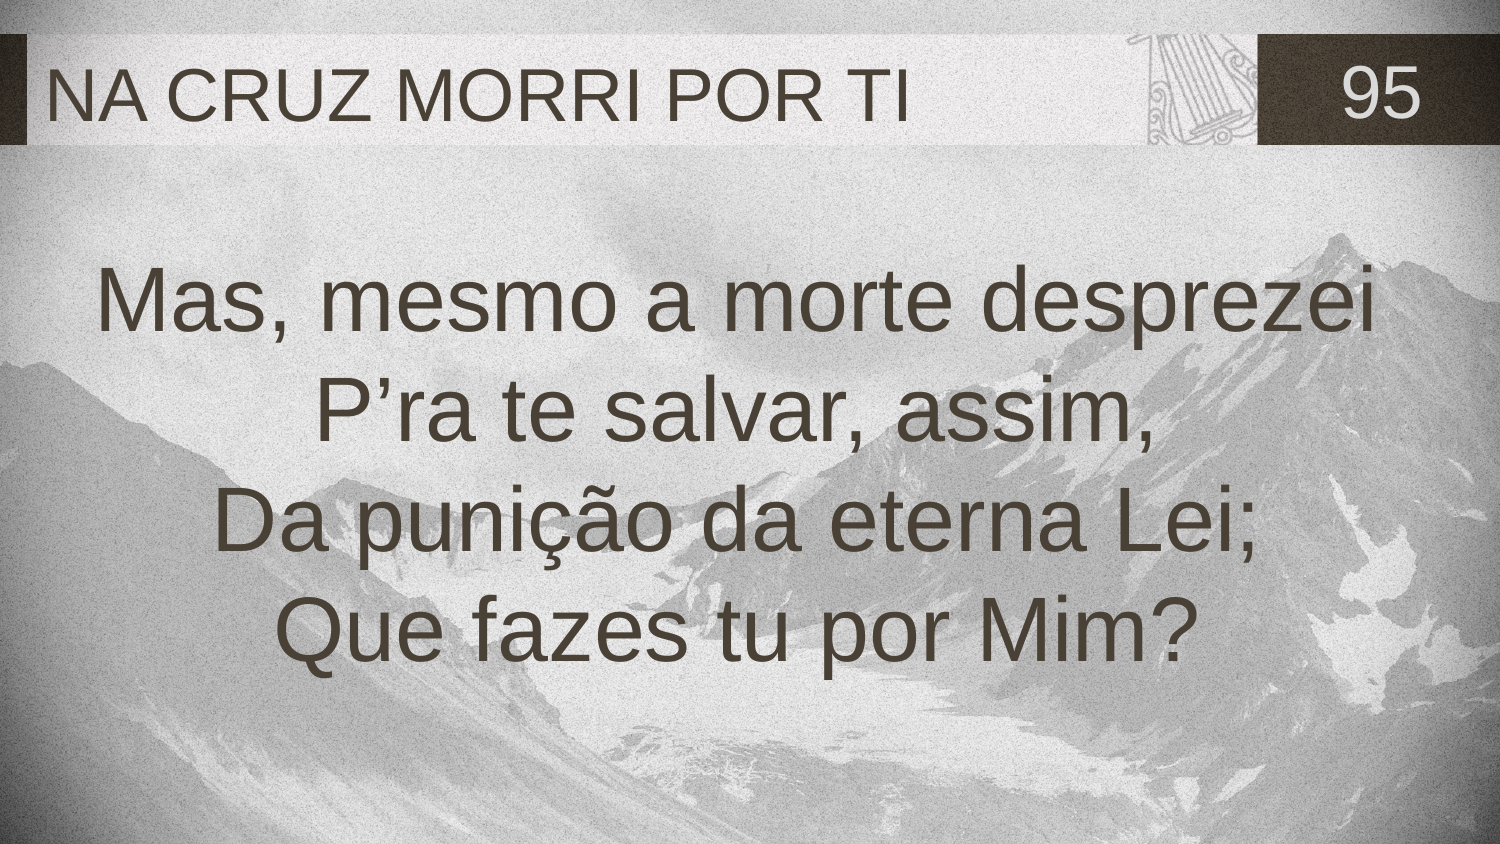

# NA CRUZ MORRI POR TI
95
Mas, mesmo a morte desprezei
P’ra te salvar, assim,
Da punição da eterna Lei;
Que fazes tu por Mim?